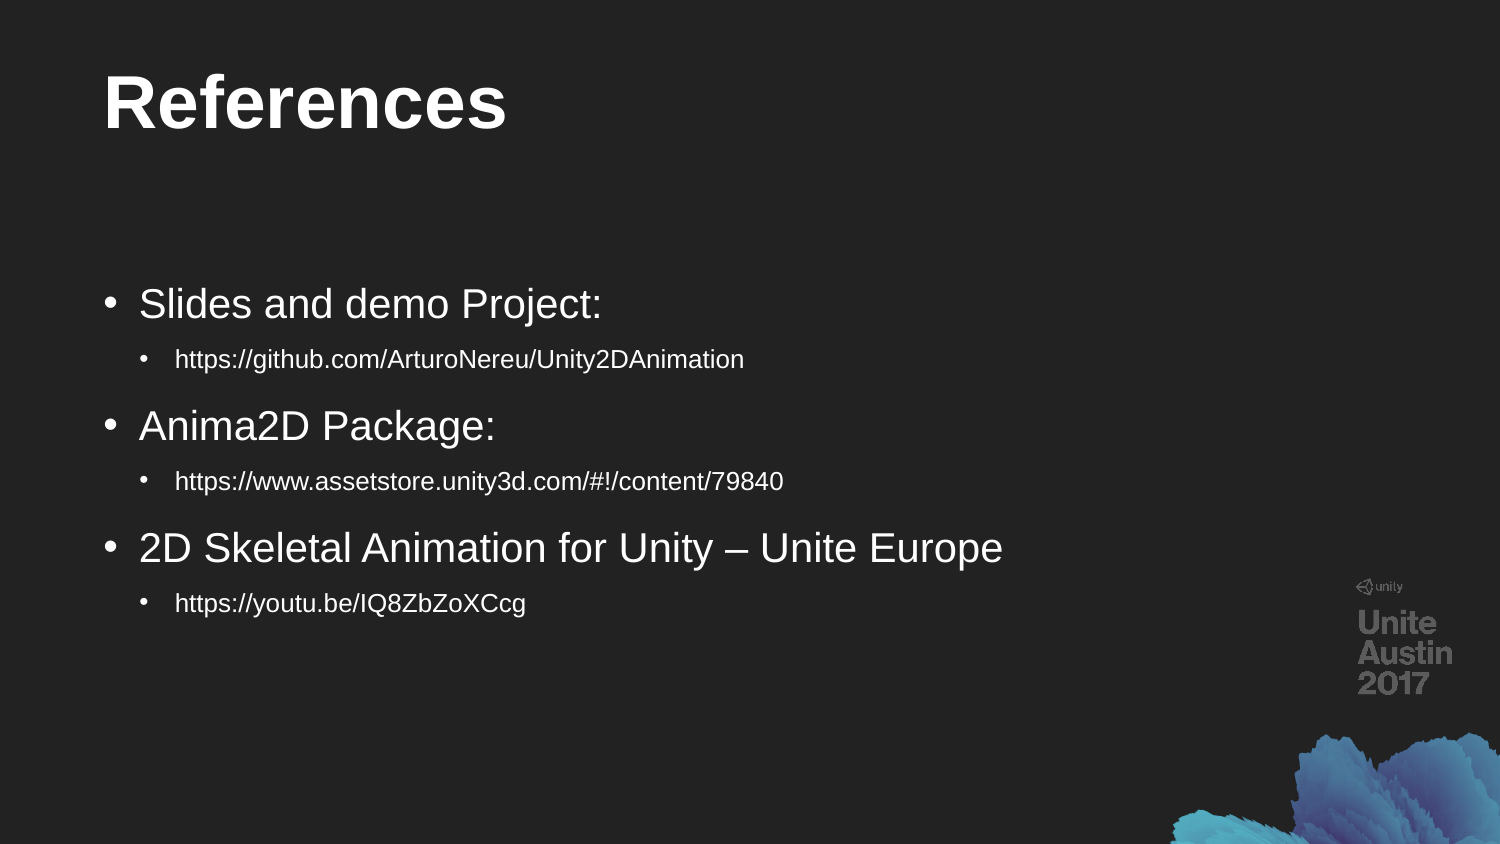

References
Slides and demo Project:
https://github.com/ArturoNereu/Unity2DAnimation
Anima2D Package:
https://www.assetstore.unity3d.com/#!/content/79840
2D Skeletal Animation for Unity – Unite Europe
https://youtu.be/IQ8ZbZoXCcg